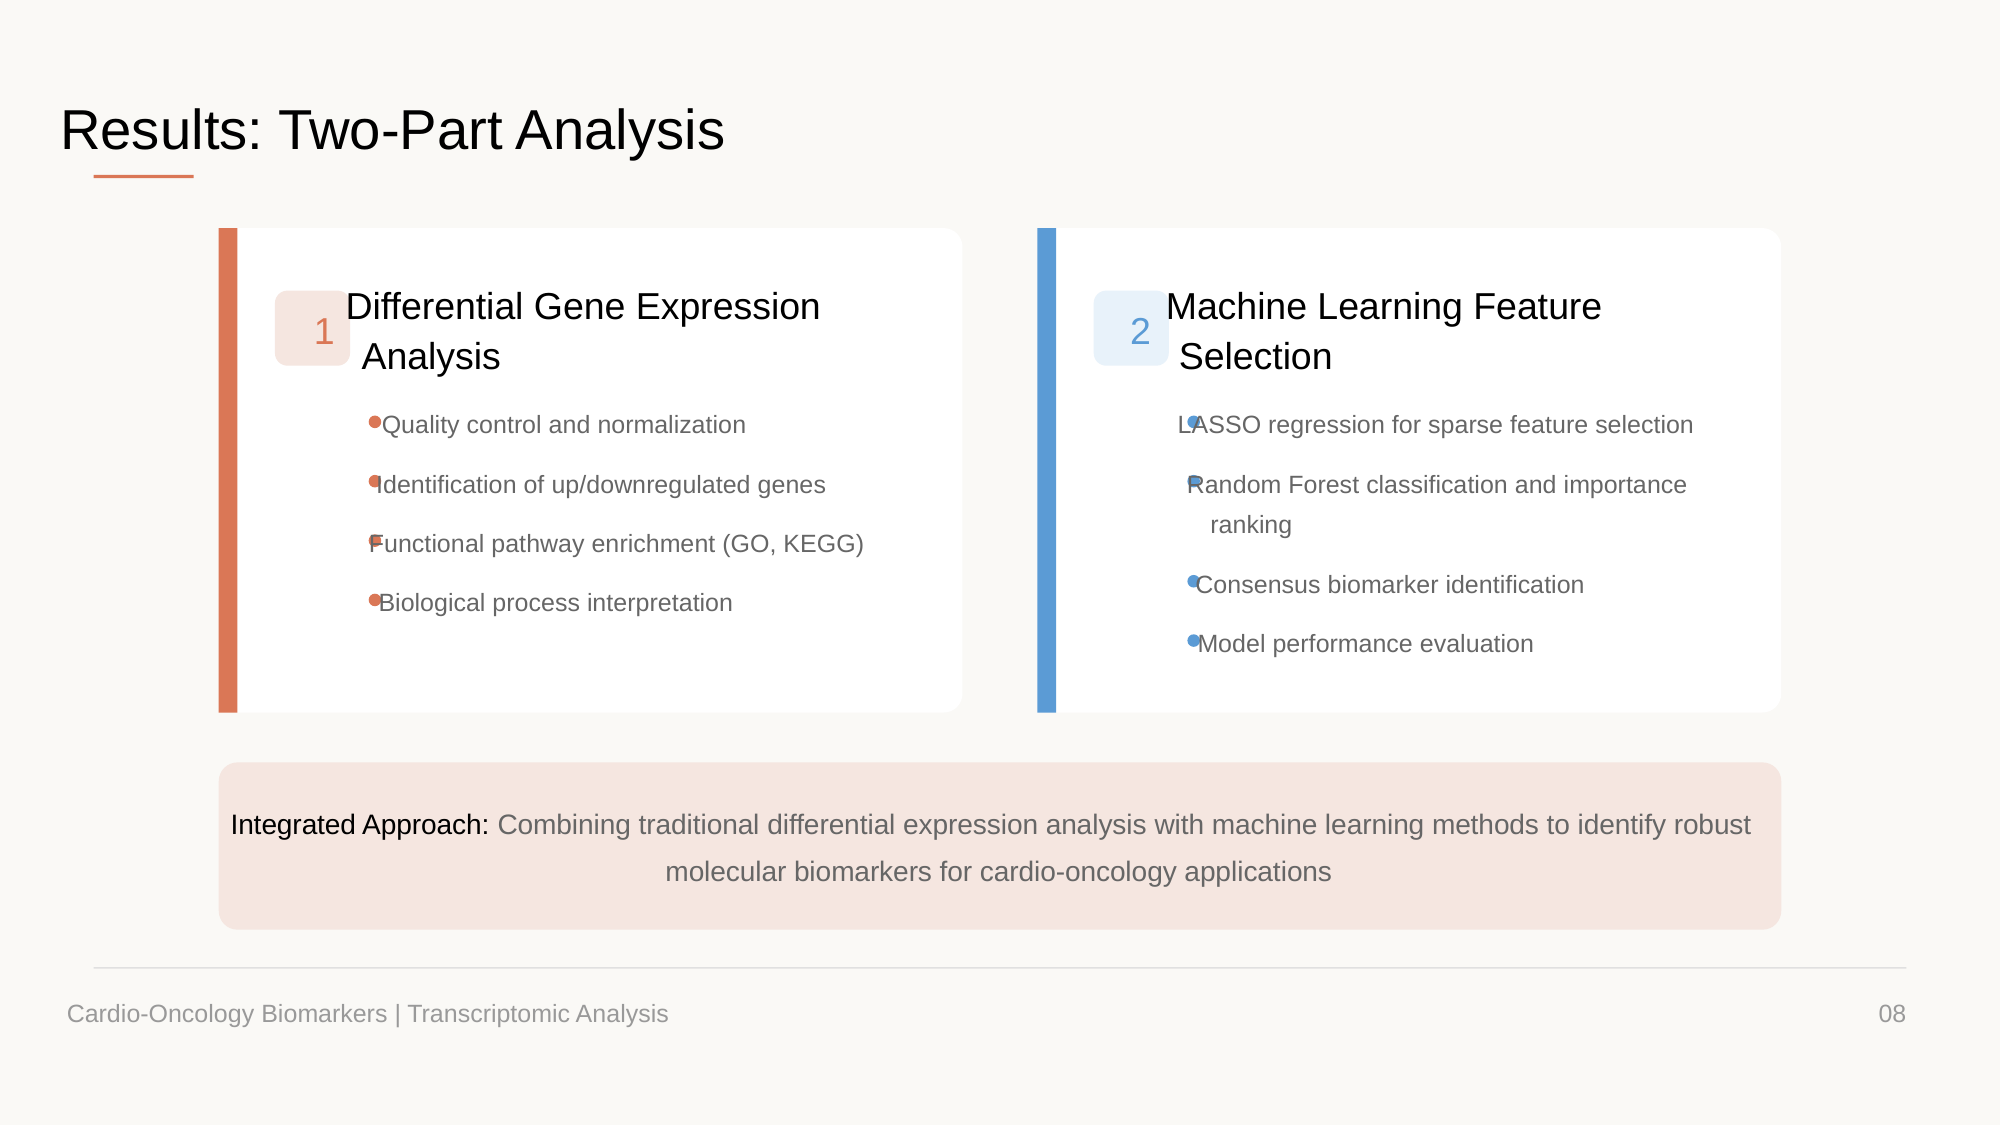

Results: Two-Part Analysis

Differential Gene Expression
Machine Learning Feature

1
2
Analysis
Selection
Quality control and normalization
LASSO regression for sparse feature selection

Identification of up/downregulated genes
Random Forest classification and importance

ranking
Functional pathway enrichment (GO, KEGG)

Consensus biomarker identification

Biological process interpretation

Model performance evaluation

Integrated Approach: Combining traditional differential expression analysis with machine learning methods to identify robust
molecular biomarkers for cardio-oncology applications

Cardio-Oncology Biomarkers | Transcriptomic Analysis
08